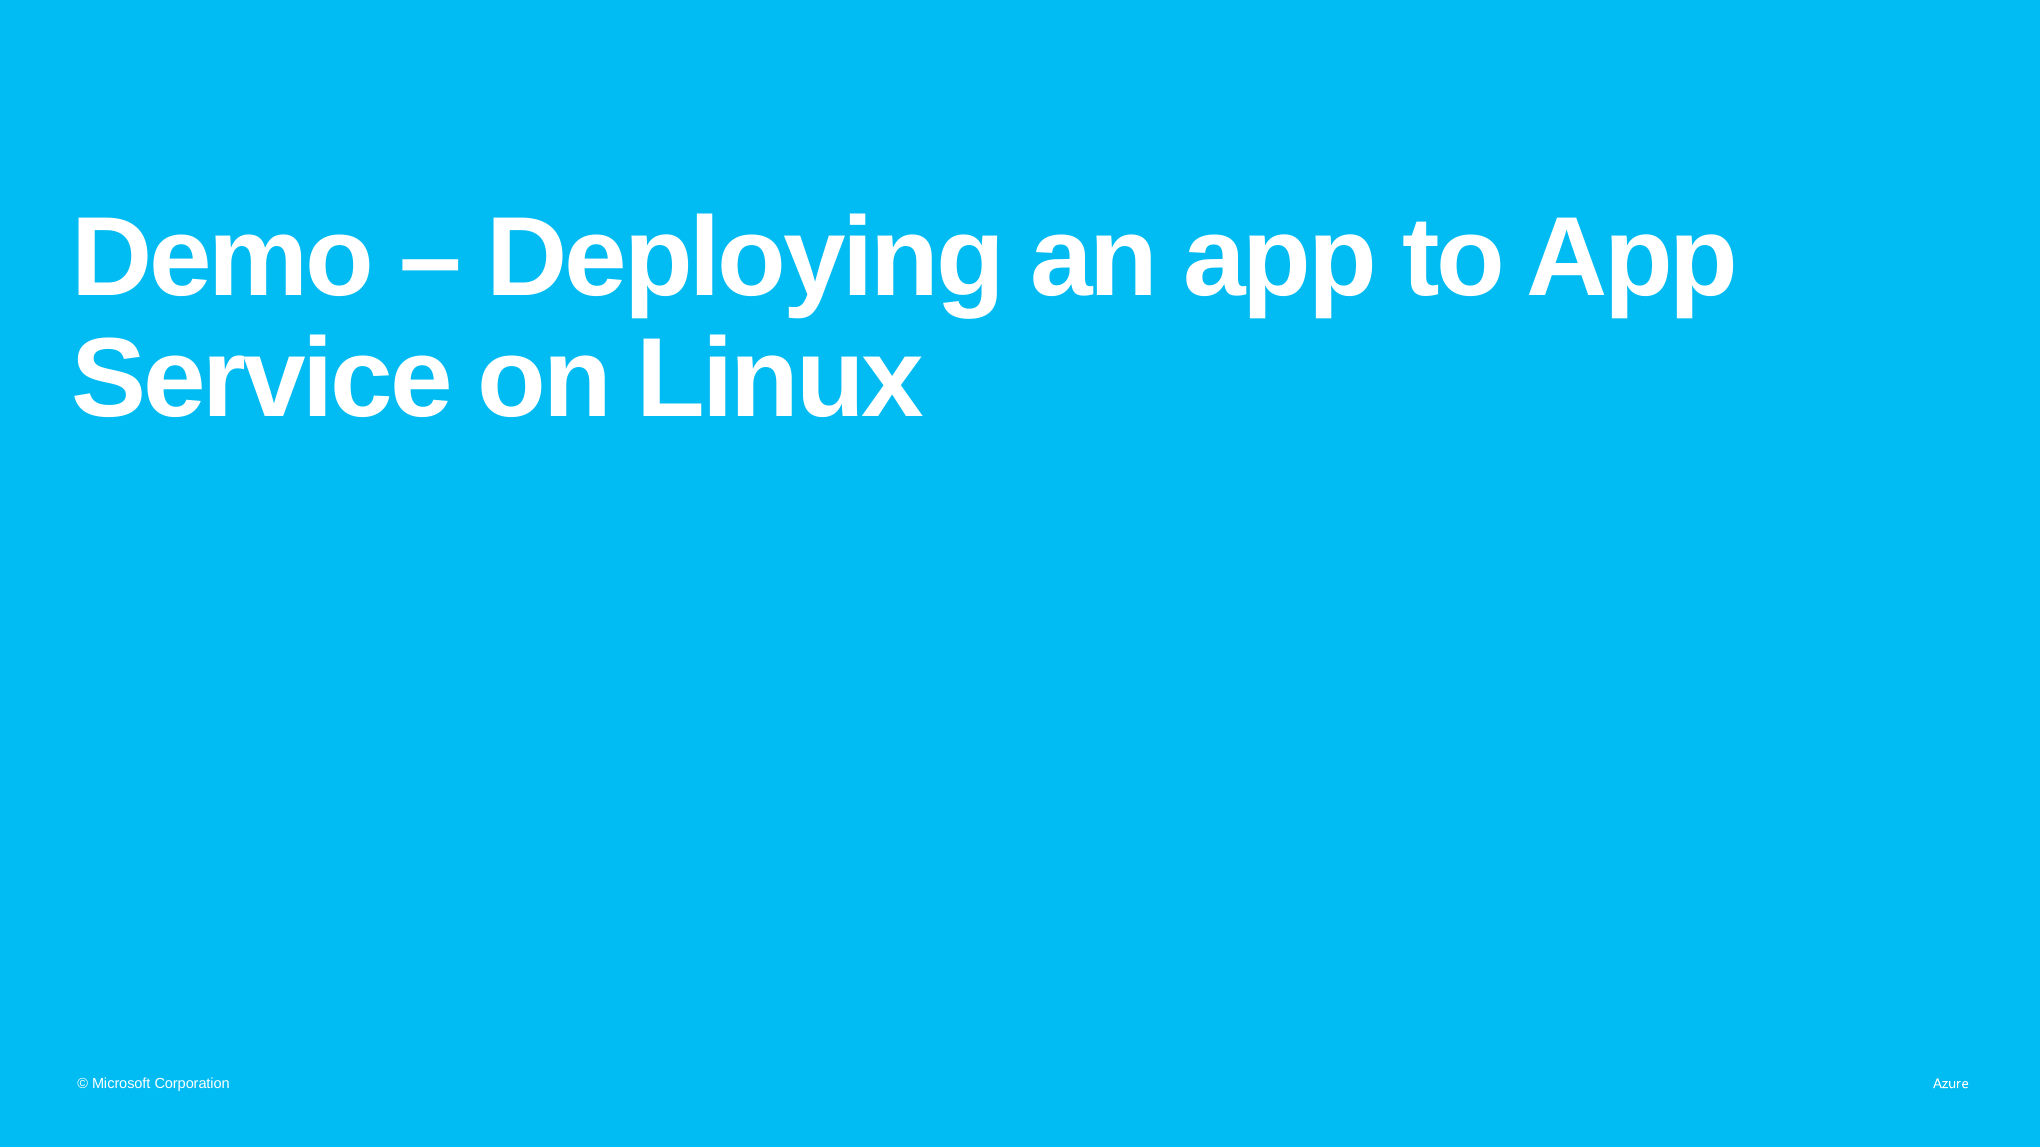

# Demo – Deploying an app to App Service on Linux